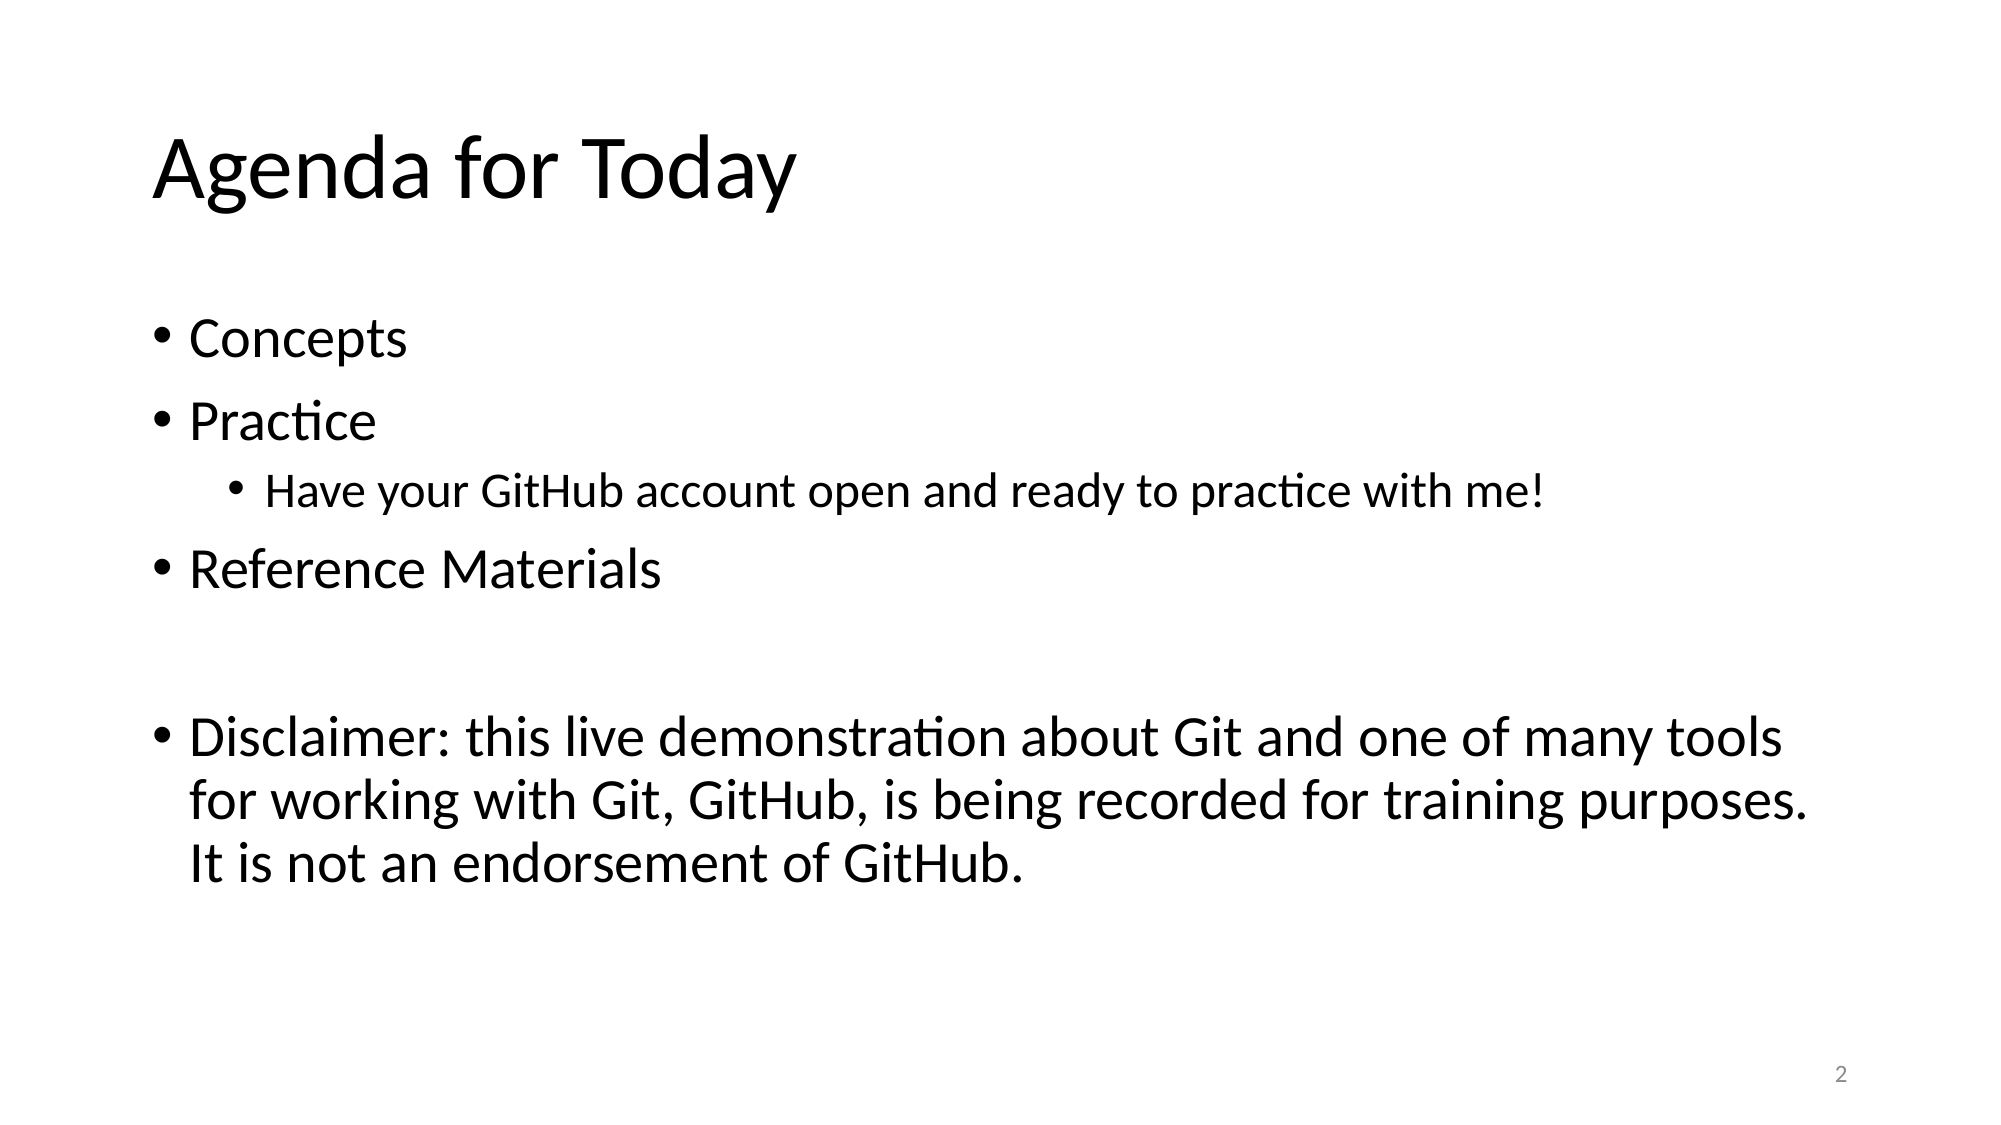

# Agenda for Today
Concepts
Practice
Have your GitHub account open and ready to practice with me!
Reference Materials

Disclaimer: this live demonstration about Git and one of many tools for working with Git, GitHub, is being recorded for training purposes. It is not an endorsement of GitHub.
2